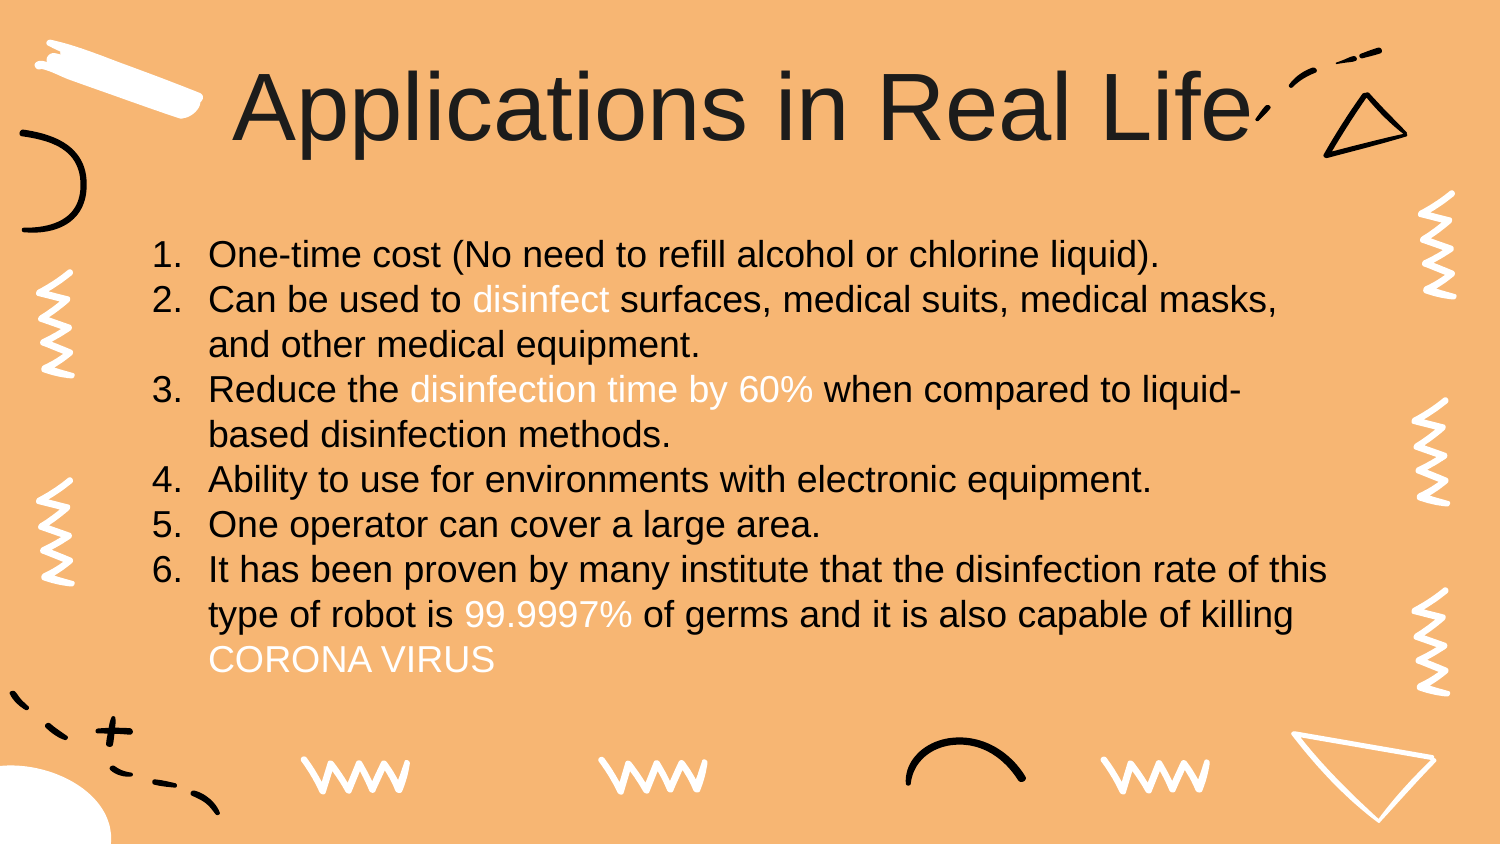

Applications in Real Life

One-time cost (No need to refill alcohol or chlorine liquid).
Can be used to disinfect surfaces, medical suits, medical masks, and other medical equipment.
Reduce the disinfection time by 60% when compared to liquid-based disinfection methods.
Ability to use for environments with electronic equipment.
One operator can cover a large area.
It has been proven by many institute that the disinfection rate of this type of robot is 99.9997% of germs and it is also capable of killing CORONA VIRUS